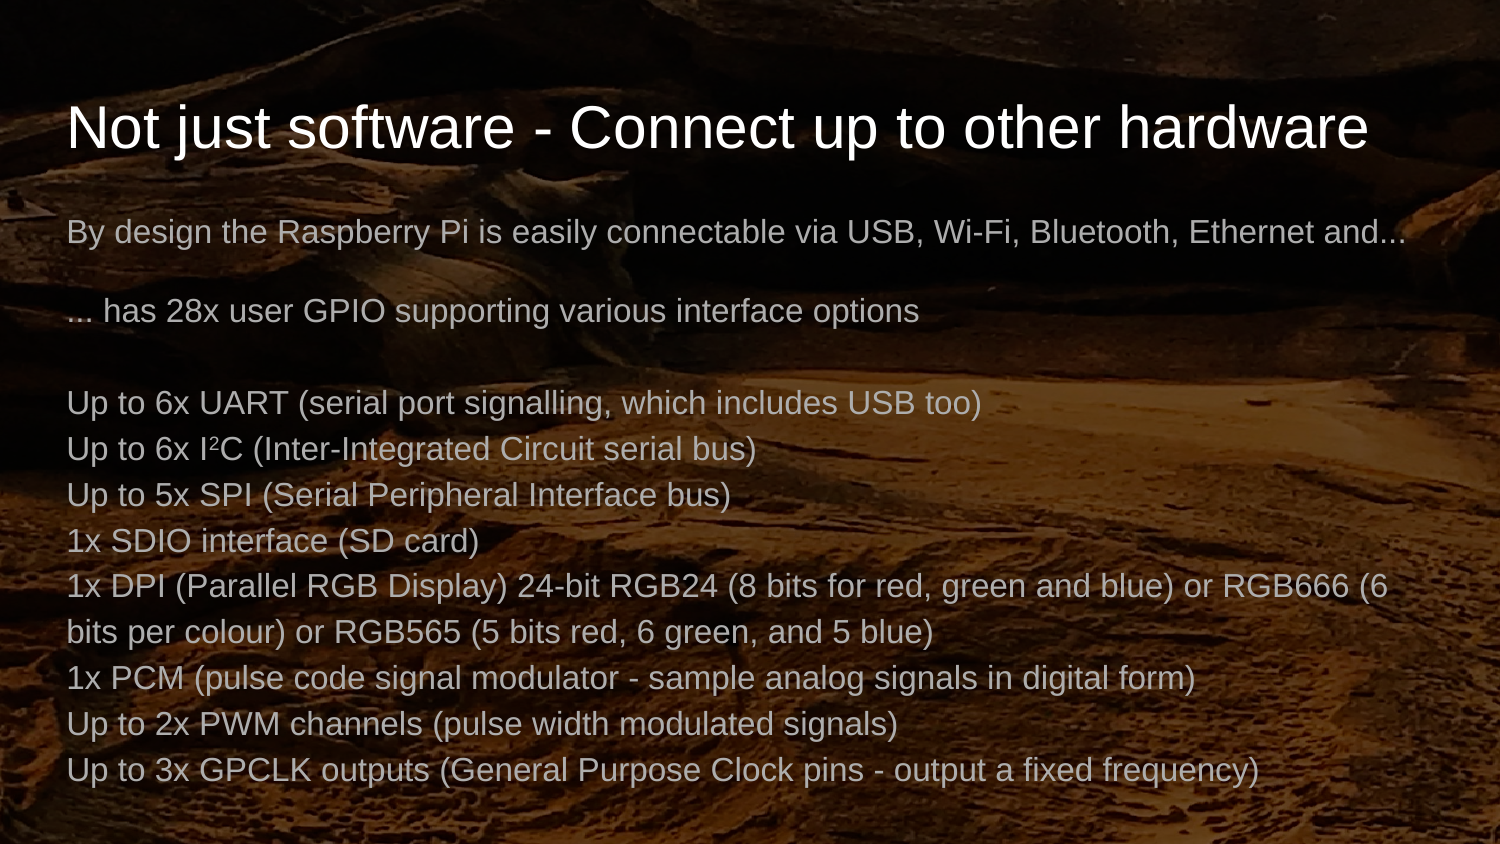

# Not just software - Connect up to other hardware
By design the Raspberry Pi is easily connectable via USB, Wi-Fi, Bluetooth, Ethernet and...
... has 28x user GPIO supporting various interface options
Up to 6x UART (serial port signalling, which includes USB too)
Up to 6x I2C (Inter-Integrated Circuit serial bus)
Up to 5x SPI (Serial Peripheral Interface bus)
1x SDIO interface (SD card)
1x DPI (Parallel RGB Display) 24-bit RGB24 (8 bits for red, green and blue) or RGB666 (6 bits per colour) or RGB565 (5 bits red, 6 green, and 5 blue)
1x PCM (pulse code signal modulator - sample analog signals in digital form)
Up to 2x PWM channels (pulse width modulated signals)
Up to 3x GPCLK outputs (General Purpose Clock pins - output a fixed frequency)